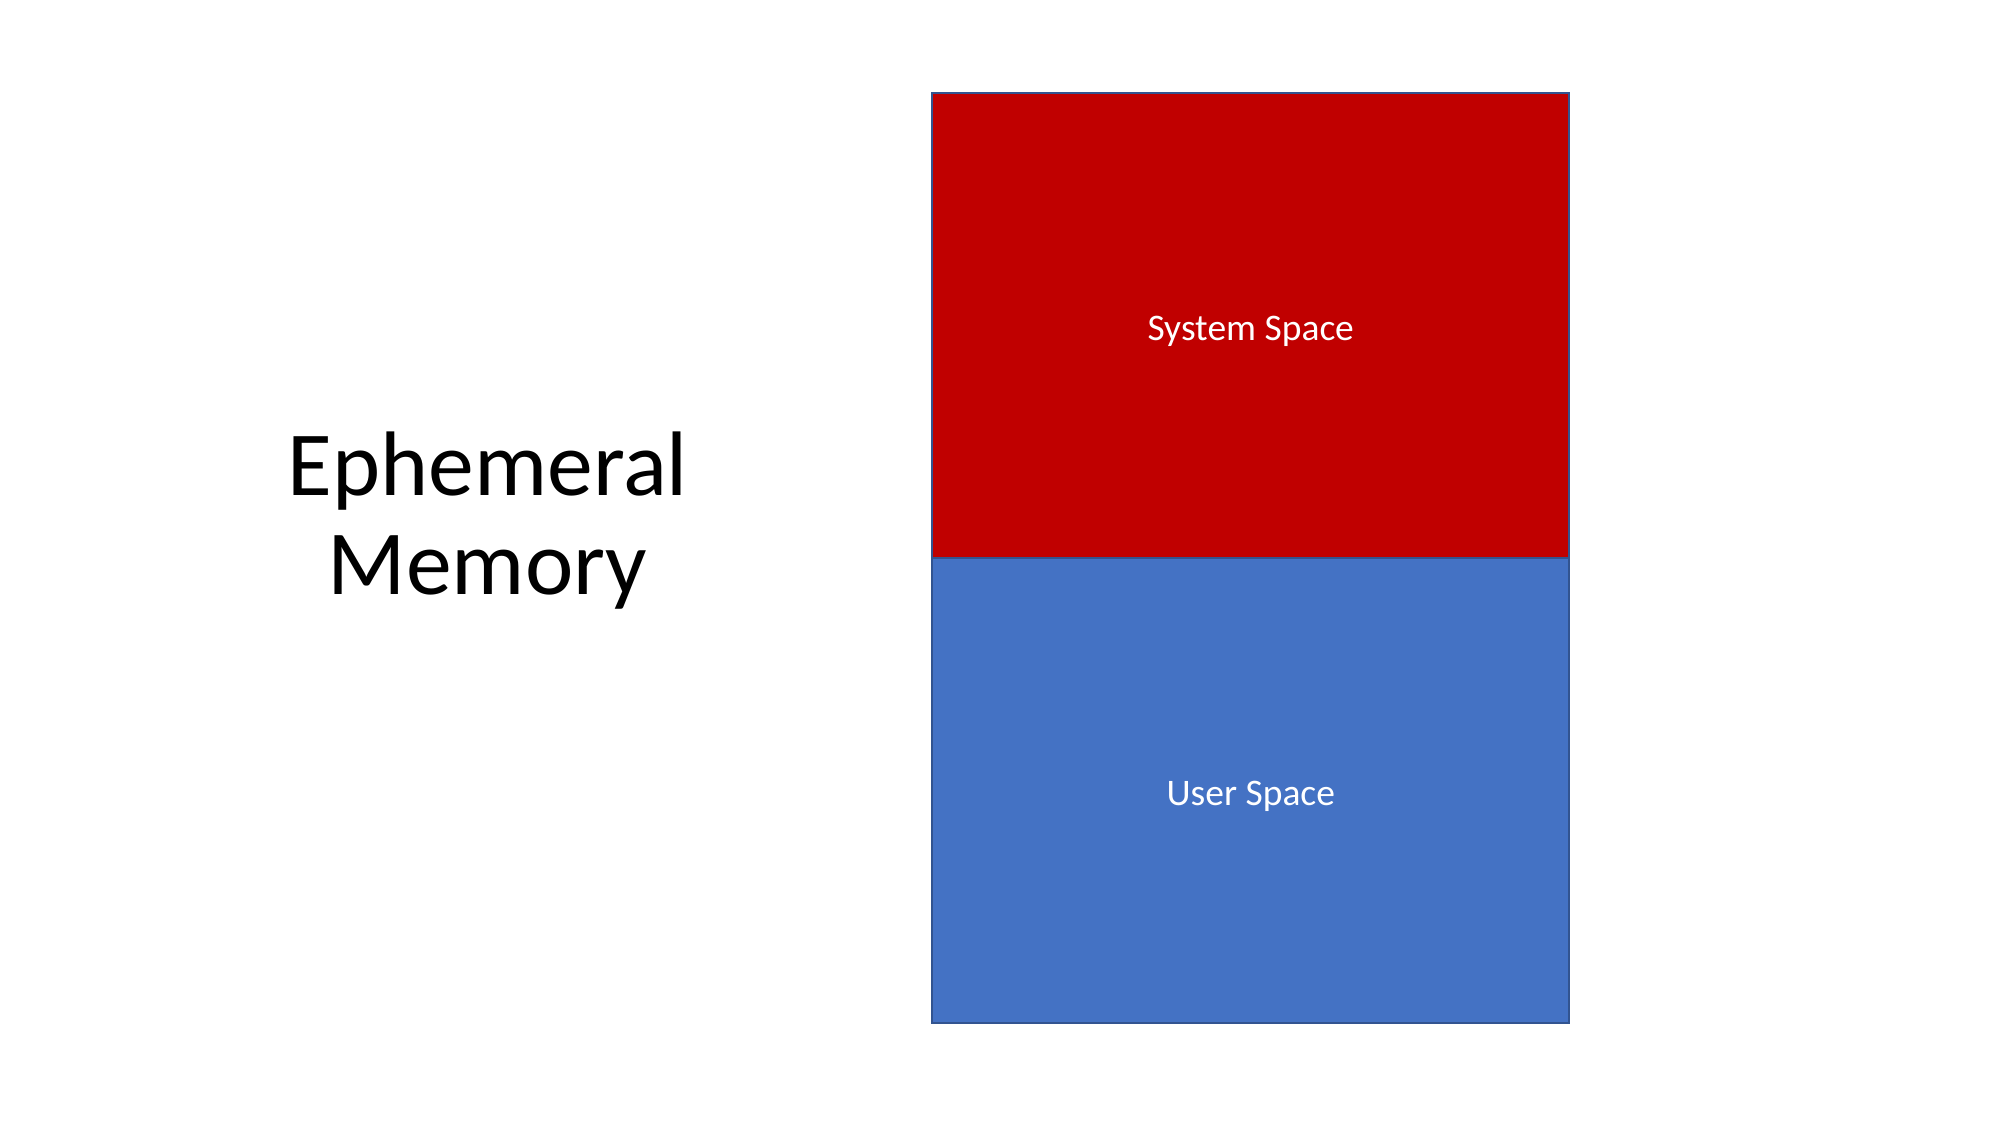

System Space
# Ephemeral Memory
User Space